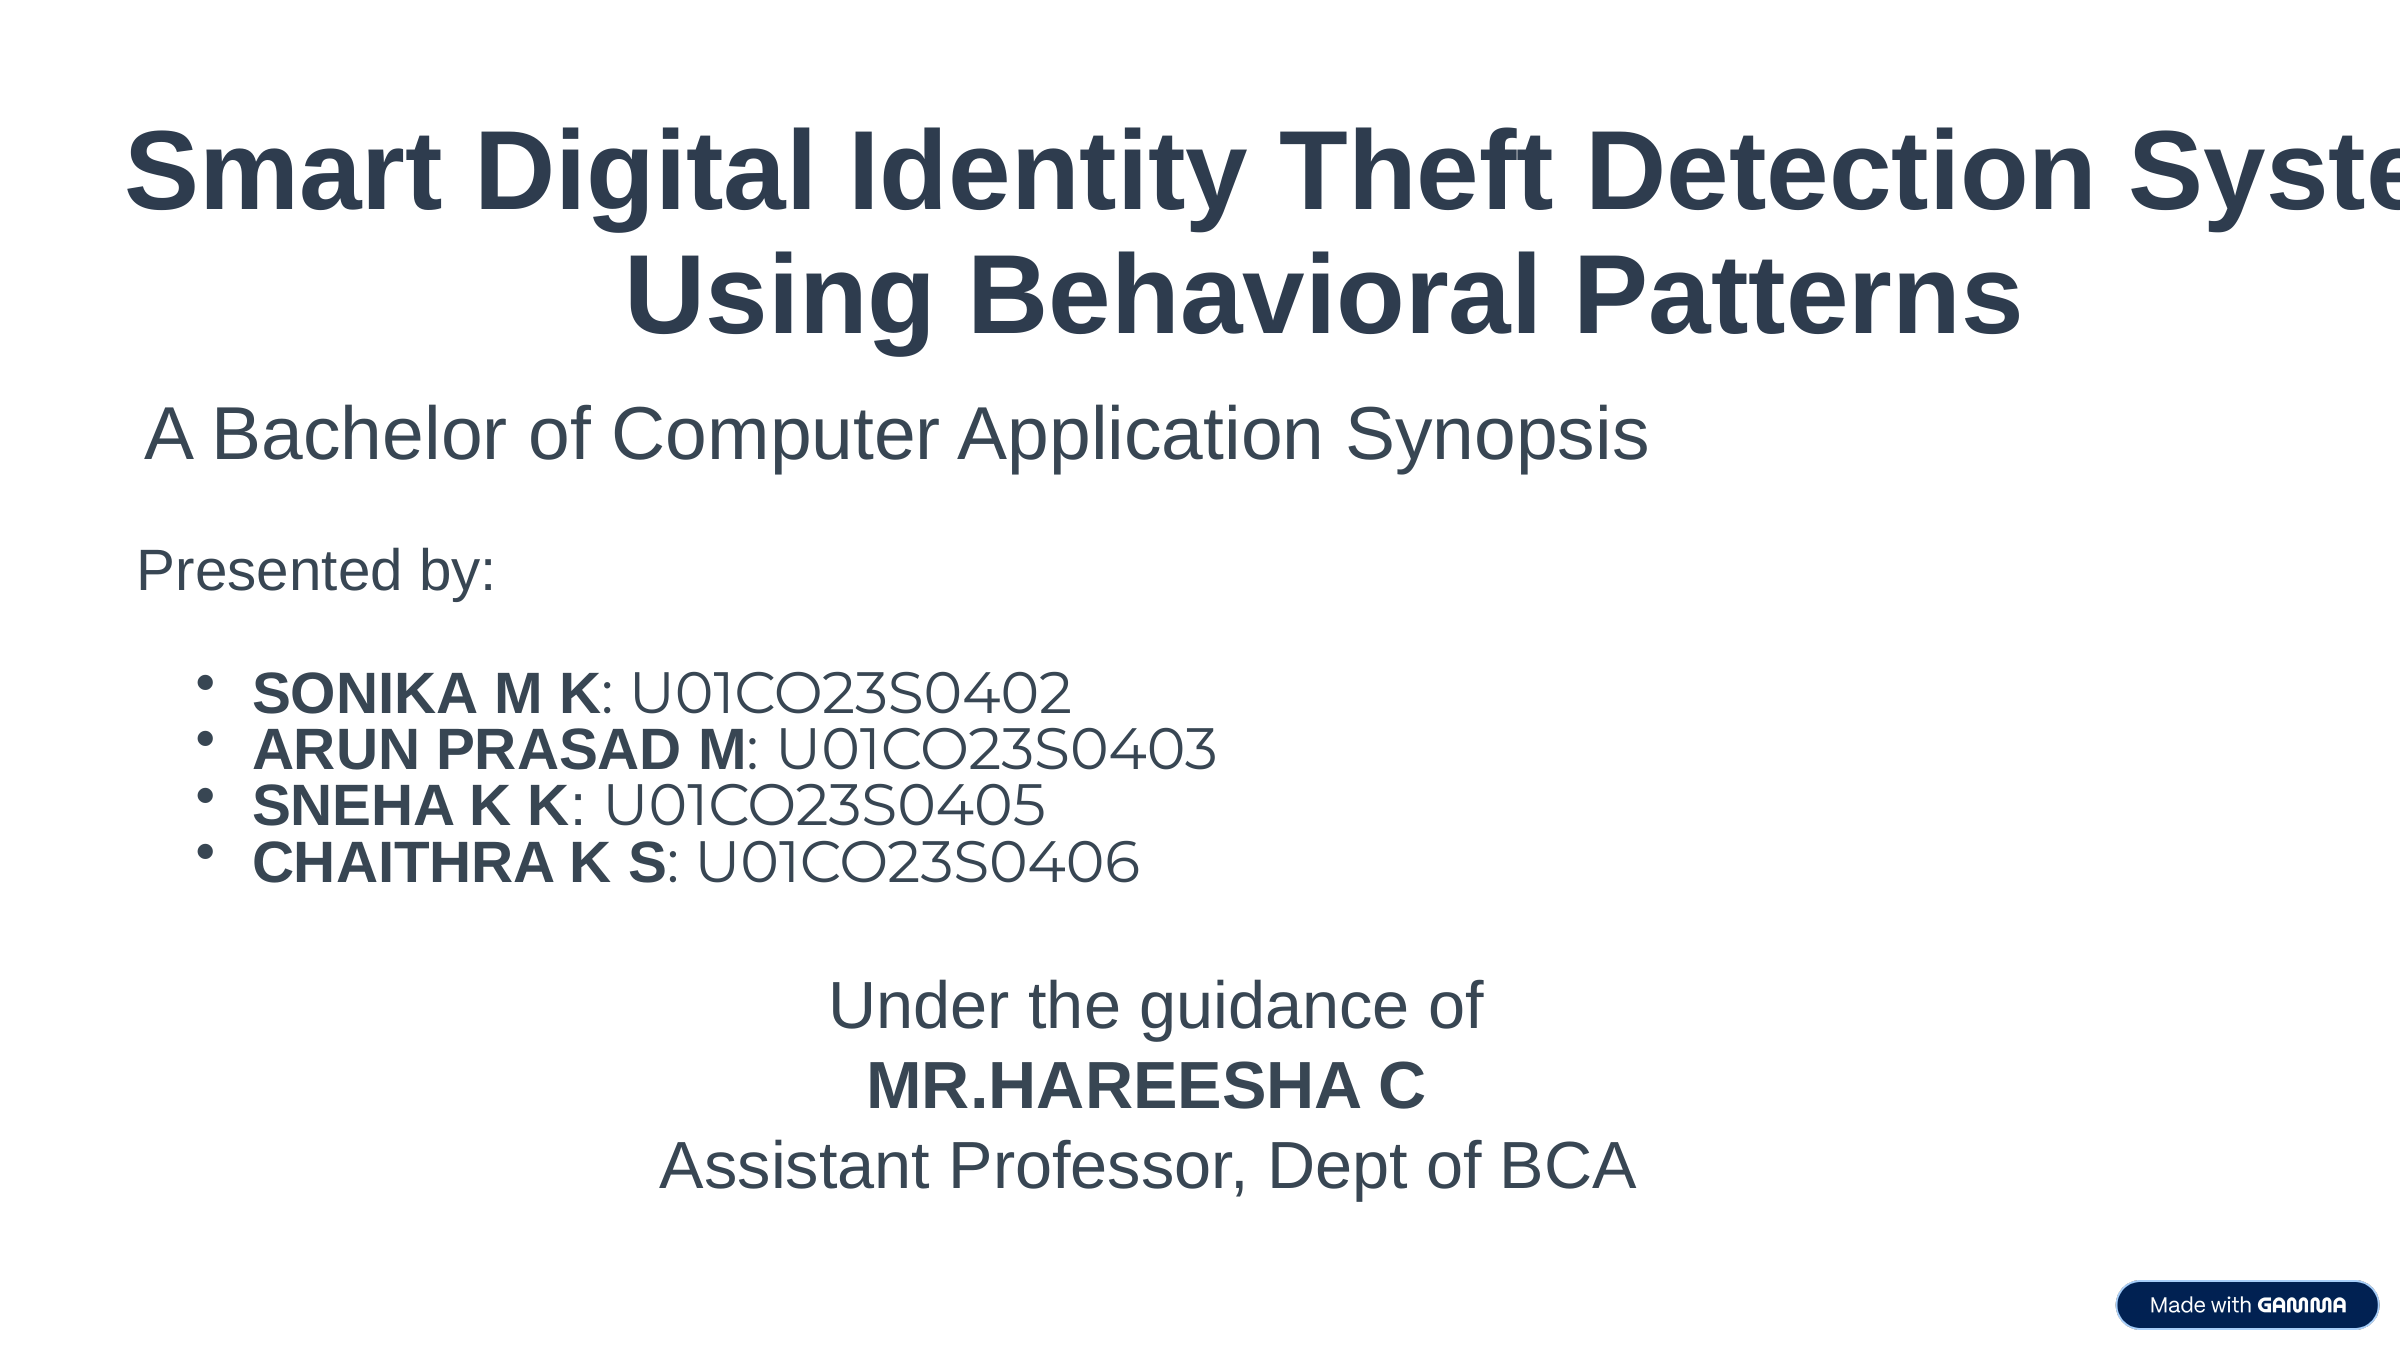

Smart Digital Identity Theft Detection System
                Using Behavioral Patterns
 A Bachelor of Computer Application Synopsis
Presented by:
SONIKA M K: U01CO23S0402
ARUN PRASAD M: U01CO23S0403
SNEHA K K: U01CO23S0405
CHAITHRA K S: U01CO23S0406
Under the guidance of
MR.HAREESHA C
Assistant Professor, Dept of BCA